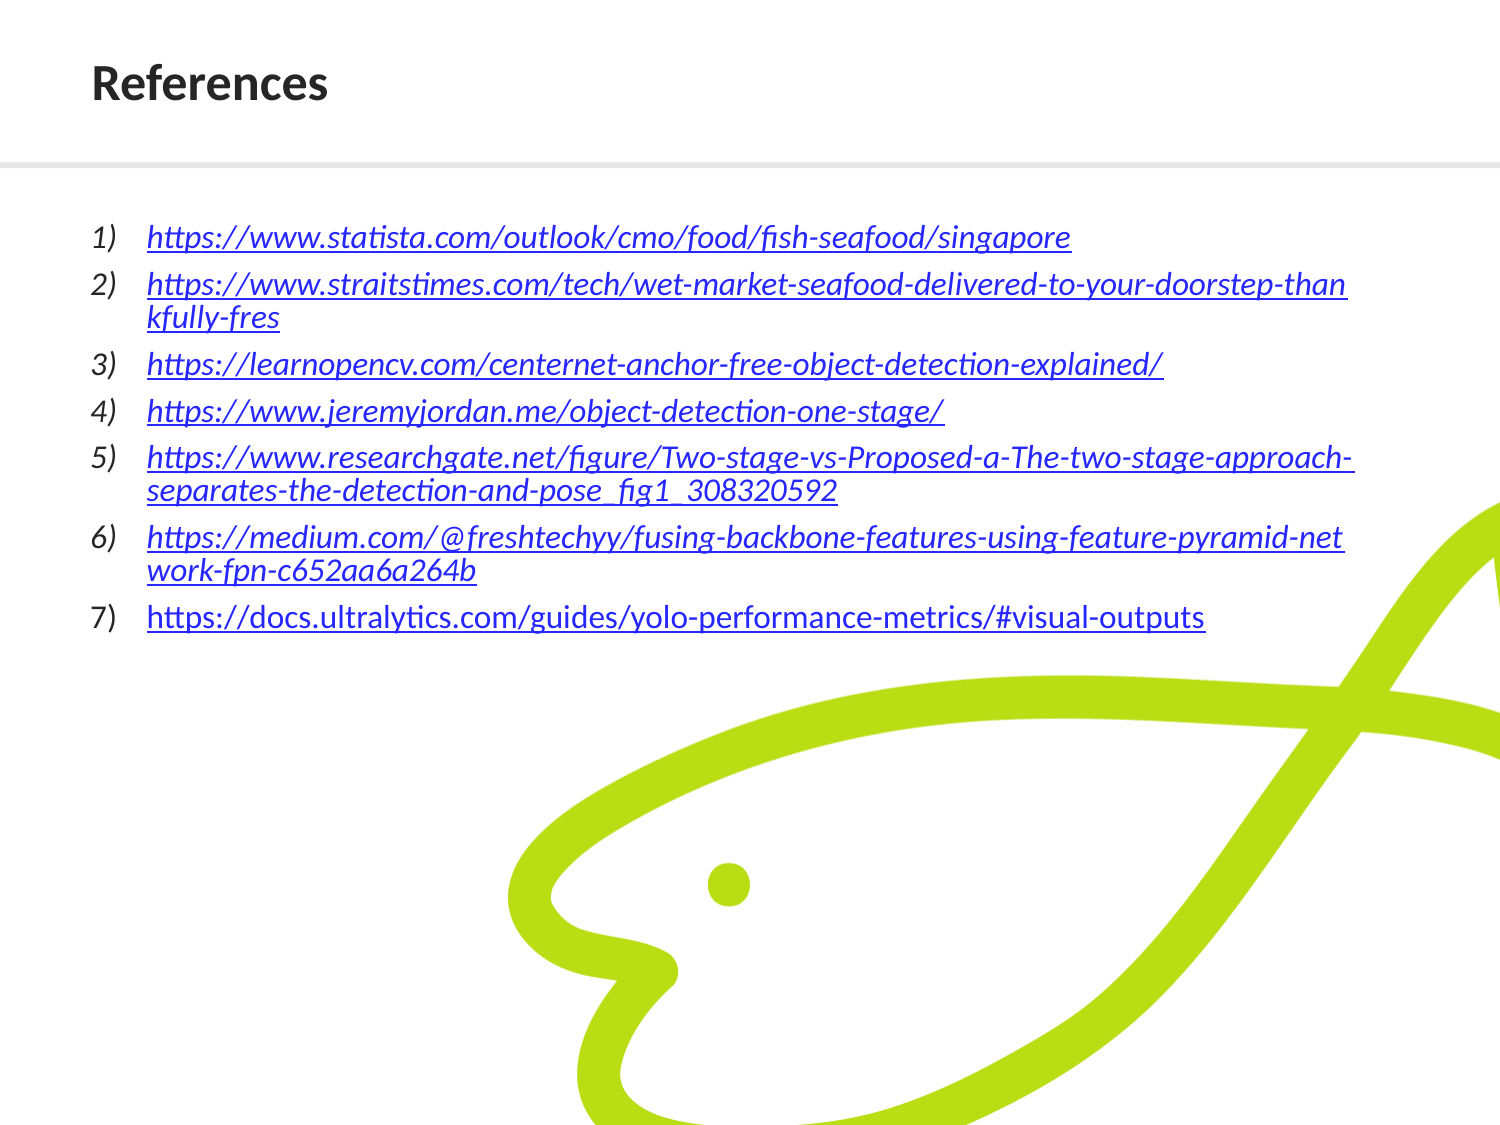

# References
https://www.statista.com/outlook/cmo/food/fish-seafood/singapore
https://www.straitstimes.com/tech/wet-market-seafood-delivered-to-your-doorstep-thankfully-fres
https://learnopencv.com/centernet-anchor-free-object-detection-explained/
https://www.jeremyjordan.me/object-detection-one-stage/
https://www.researchgate.net/figure/Two-stage-vs-Proposed-a-The-two-stage-approach-separates-the-detection-and-pose_fig1_308320592
https://medium.com/@freshtechyy/fusing-backbone-features-using-feature-pyramid-network-fpn-c652aa6a264b
https://docs.ultralytics.com/guides/yolo-performance-metrics/#visual-outputs